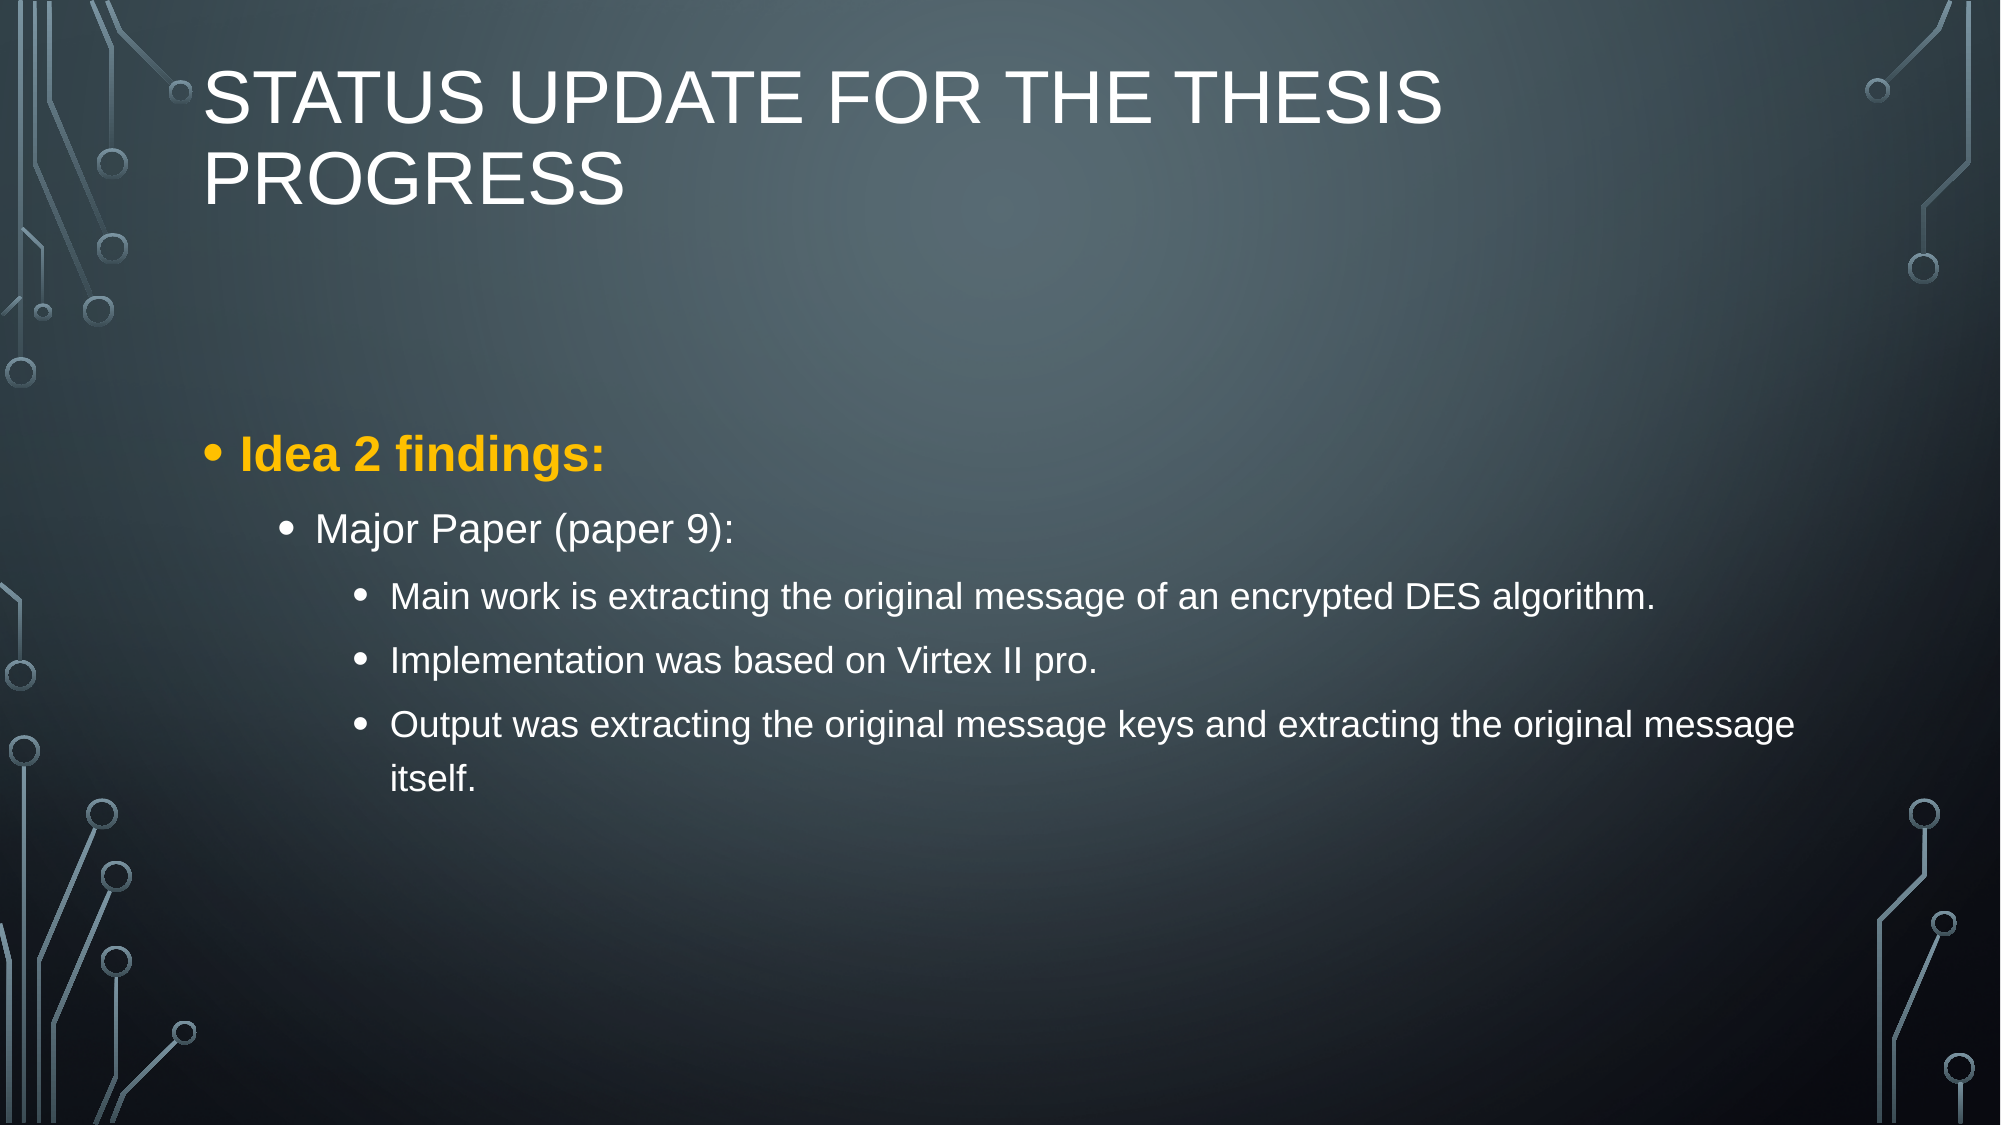

# Status update for the Thesis progress
Idea 2 findings:
Major Paper (paper 9):
Main work is extracting the original message of an encrypted DES algorithm.
Implementation was based on Virtex II pro.
Output was extracting the original message keys and extracting the original message itself.